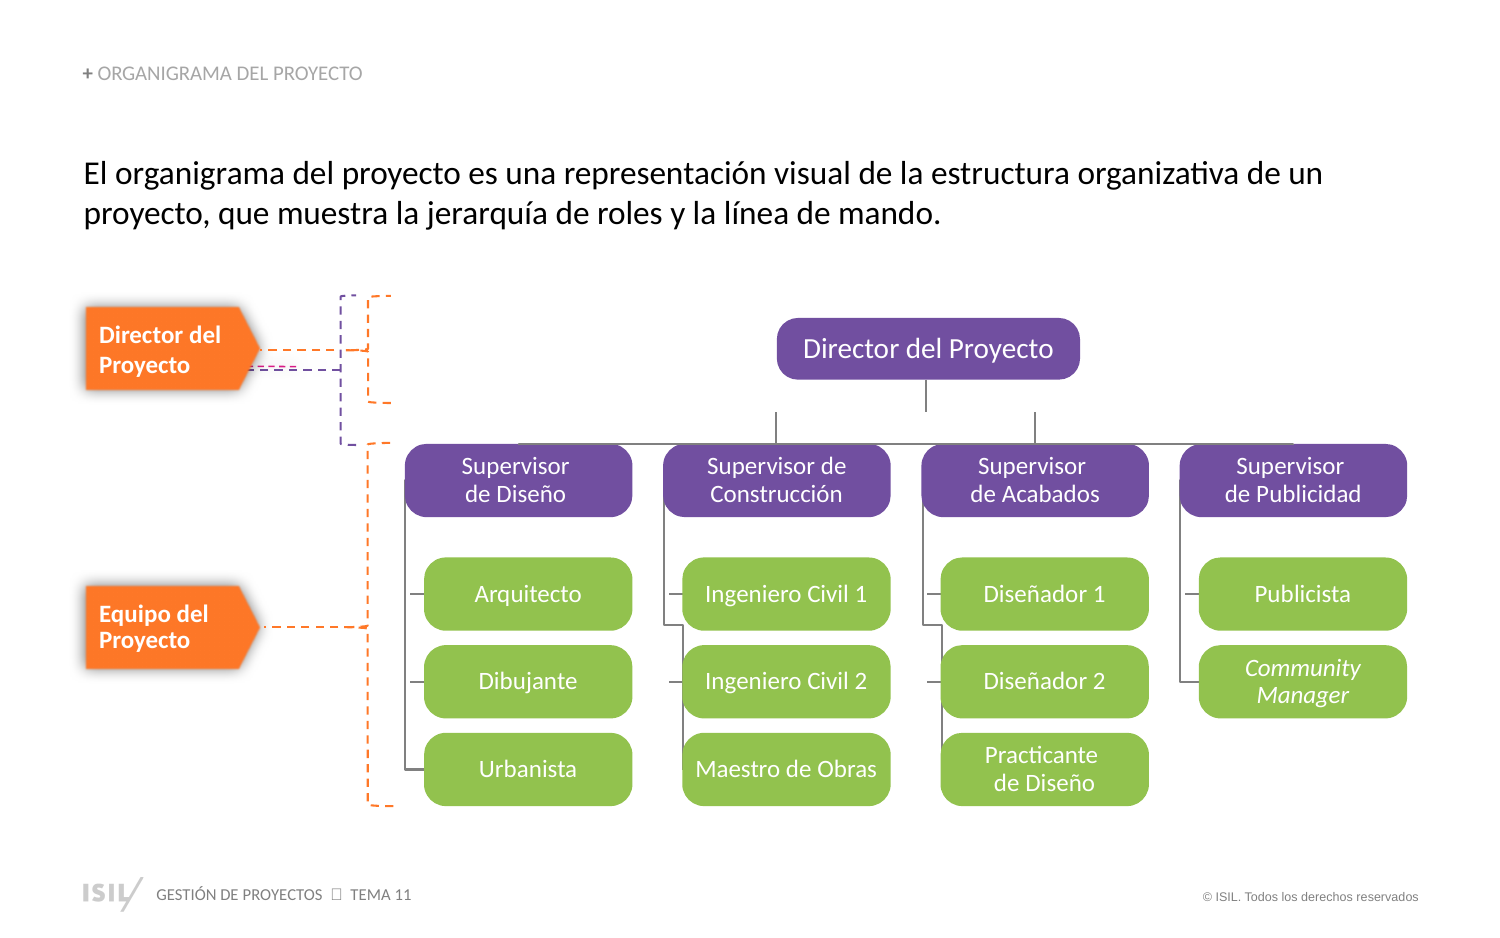

+ ORGANIGRAMA DEL PROYECTO
El organigrama del proyecto es una representación visual de la estructura organizativa de un proyecto, que muestra la jerarquía de roles y la línea de mando.

Director del Proyecto
Director del Proyecto

Supervisor
de Diseño
Supervisor de Construcción
Supervisor
de Acabados
Supervisor
de Publicidad
Arquitecto
Ingeniero Civil 1
Diseñador 1
Publicista
Equipo del Proyecto
Director del Proyecto
Dibujante
Ingeniero Civil 2
Diseñador 2
Community Manager
Urbanista
Maestro de Obras
Practicante
de Diseño